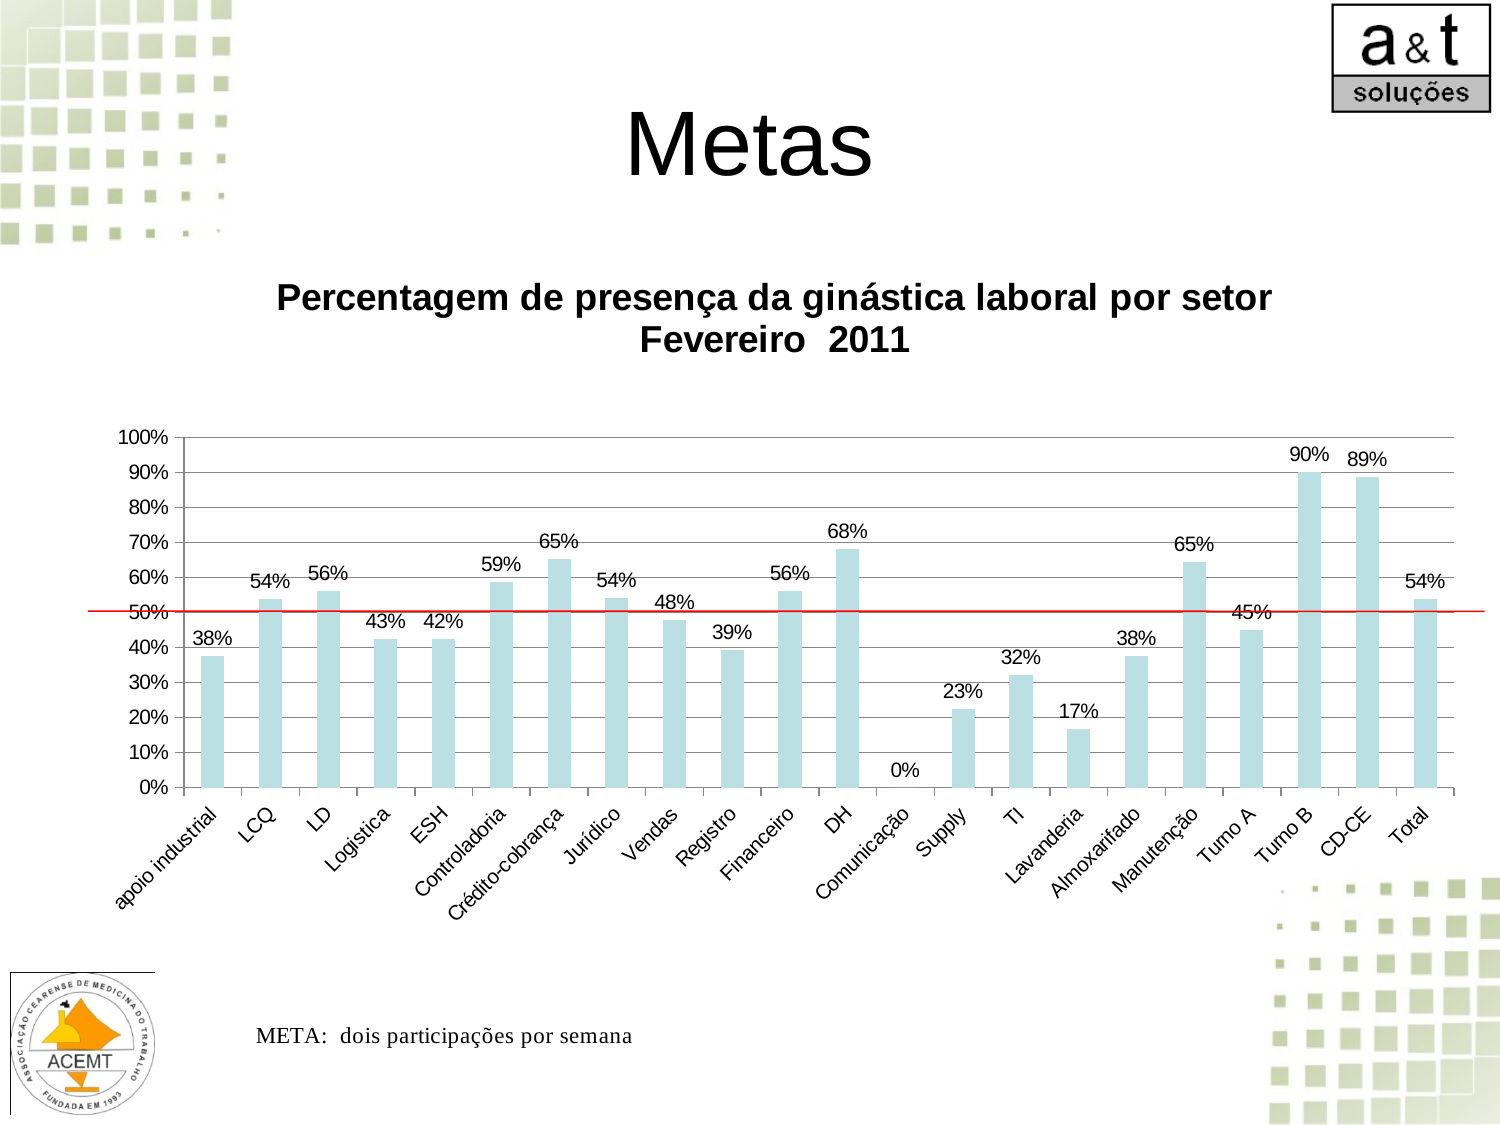

# Metas

### Chart: Percentagem de presença da ginástica laboral por setor
Fevereiro  2011

| Category | % por setor |
|---|---|
| apoio industrial | 0.37681159420289867 |
| LCQ | 0.5384615384615384 |
| LD | 0.5625 |
| Logistica | 0.4250000000000001 |
| ESH | 0.4242424242424243 |
| Controladoria | 0.588888888888889 |
| Crédito-cobrança | 0.6527777777777779 |
| Jurídico | 0.5416666666666665 |
| Vendas | 0.4791666666666668 |
| Registro | 0.3928571428571429 |
| Financeiro | 0.5614035087719296 |
| DH | 0.6825396825396829 |
| Comunicação | 0.0 |
| Supply | 0.22500000000000003 |
| TI | 0.32142857142857156 |
| Lavanderia | 0.16666666666666669 |
| Almoxarifado | 0.37500000000000006 |
| Manutenção | 0.6451612903225807 |
| Turno A | 0.4511278195488722 |
| Turno B | 0.9027777777777778 |
| CD-CE | 0.8875000000000001 |
| Total | 0.5393013100436681 |